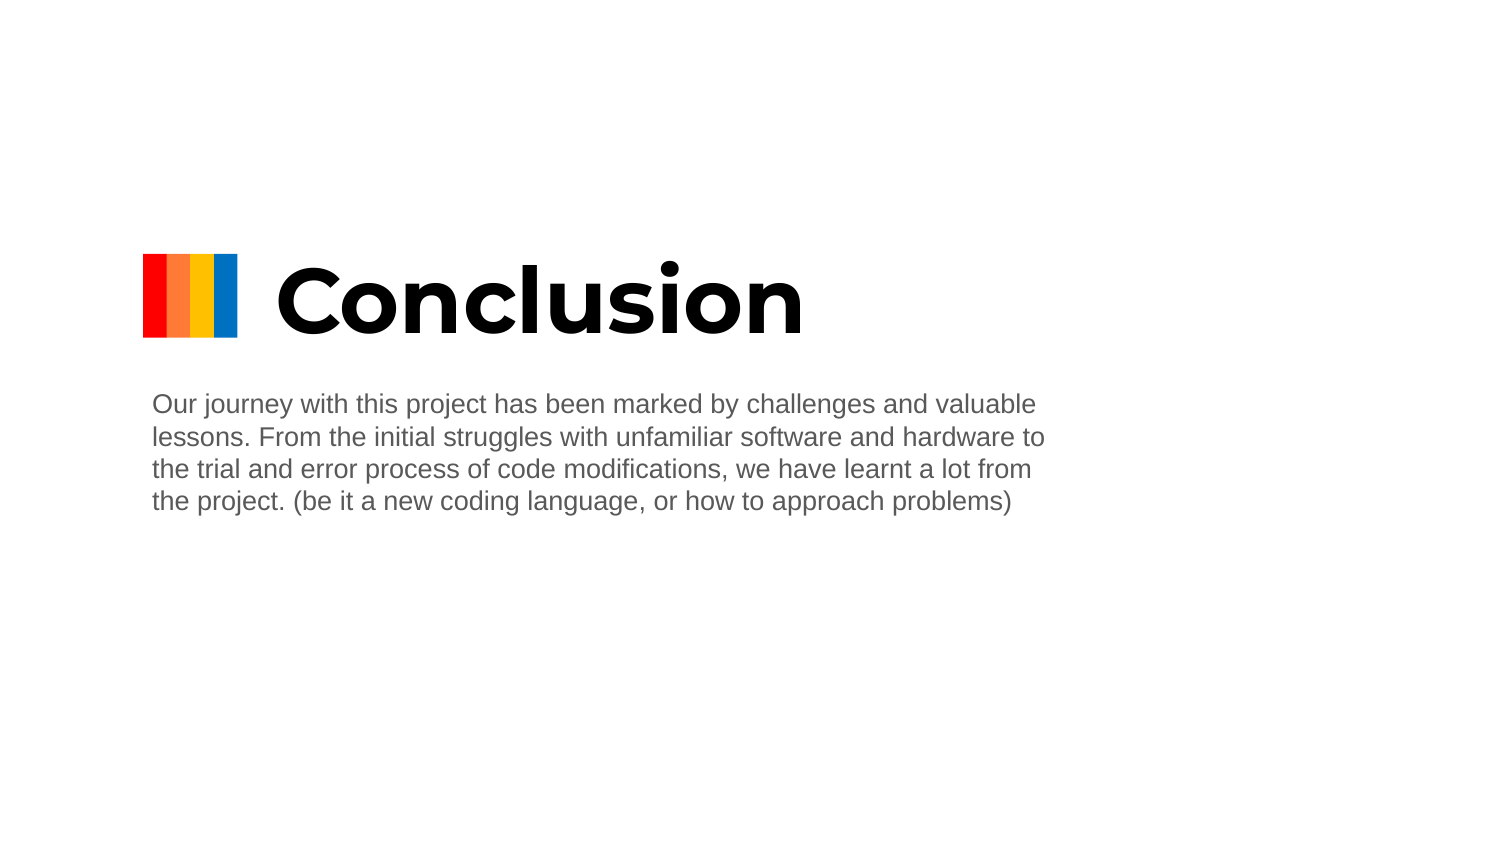

Conclusion
Our journey with this project has been marked by challenges and valuable lessons. From the initial struggles with unfamiliar software and hardware to the trial and error process of code modifications, we have learnt a lot from the project. (be it a new coding language, or how to approach problems)